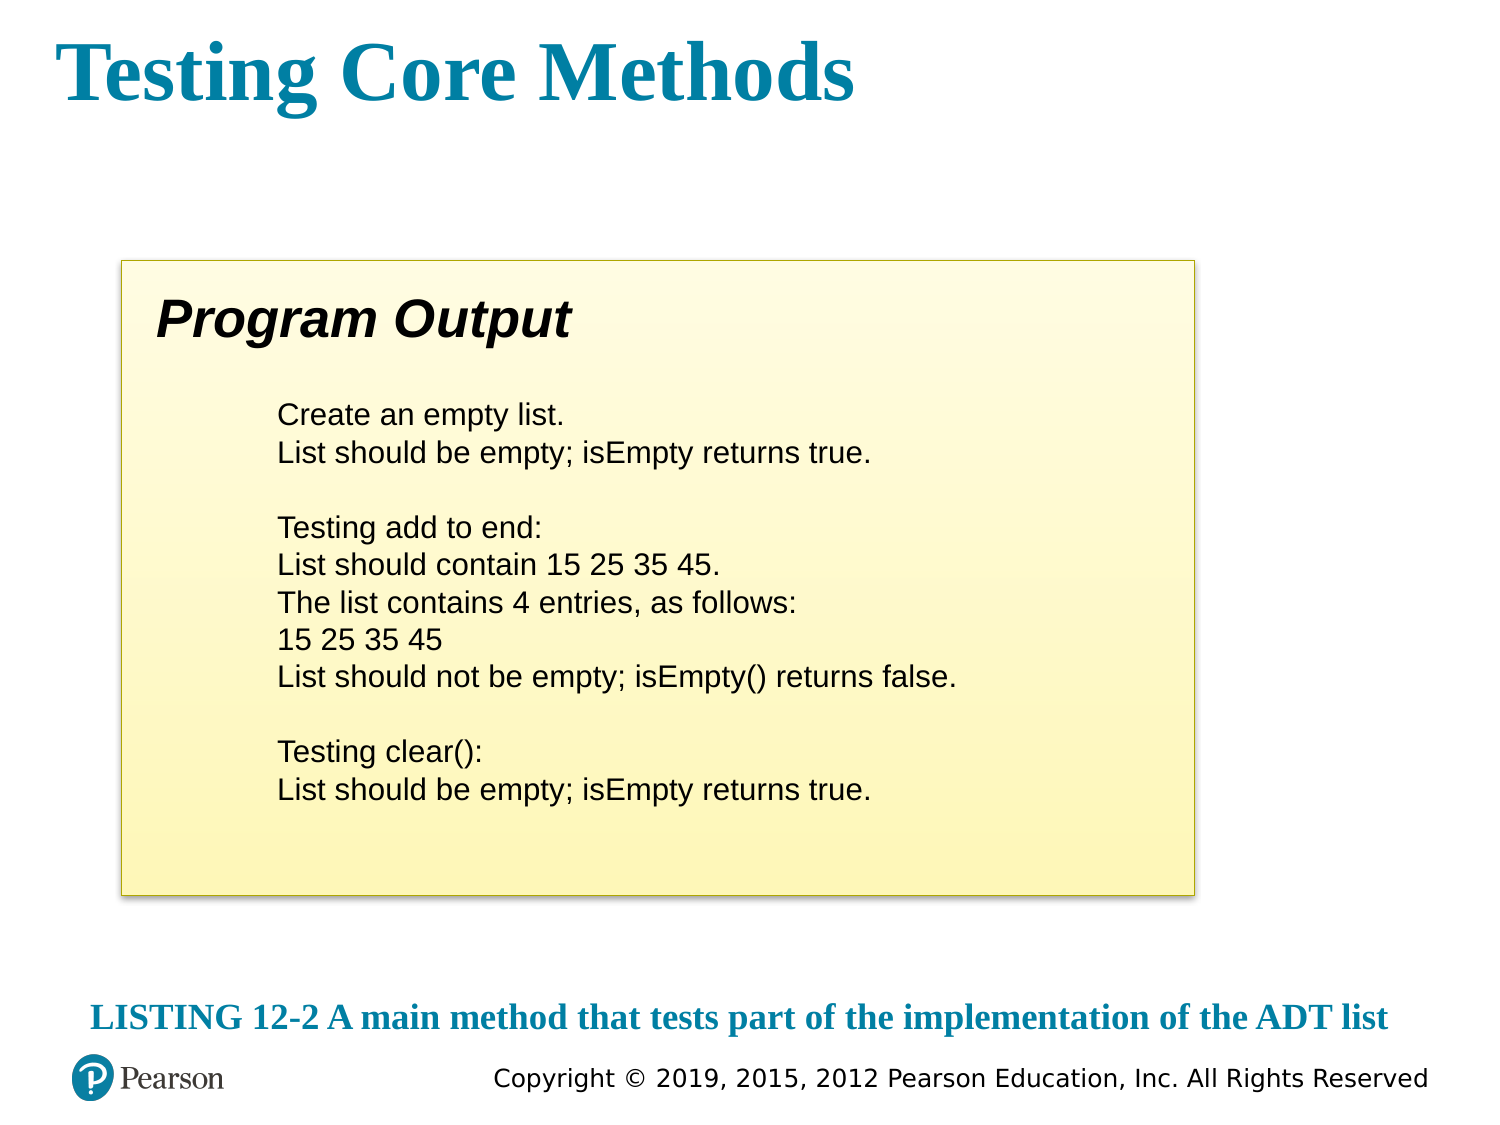

# Testing Core Methods

Program Output
 Create an empty list.
 List should be empty; isEmpty returns true.

 Testing add to end:
 List should contain 15 25 35 45.
 The list contains 4 entries, as follows:
 15 25 35 45
 List should not be empty; isEmpty() returns false.

 Testing clear():
 List should be empty; isEmpty returns true.
LISTING 12-2 A main method that tests part of the implementation of the ADT list